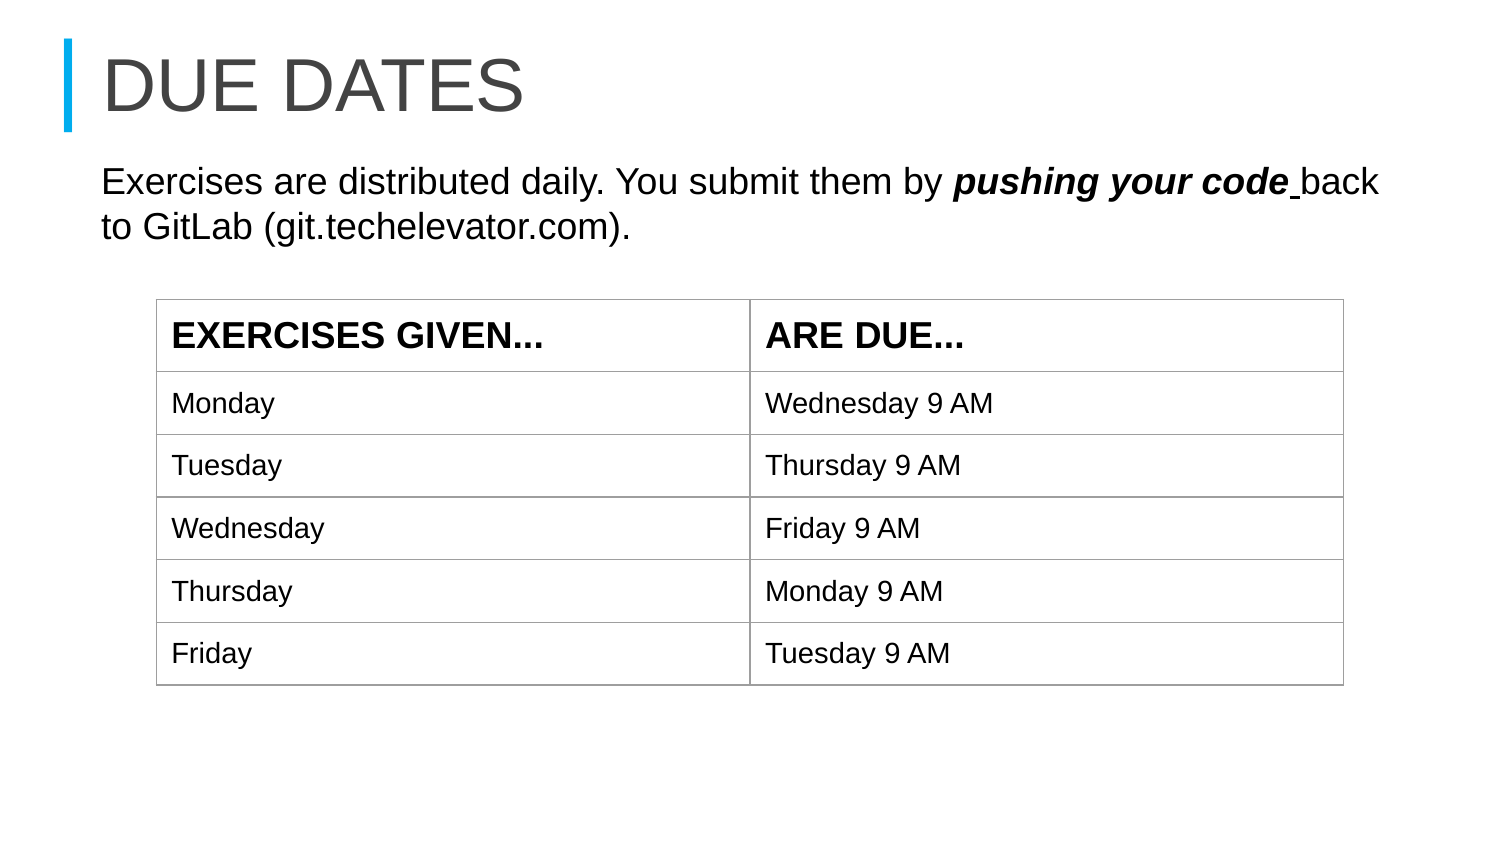

| DUE DATES
Exercises are distributed daily. You submit them by pushing your code back to GitLab (git.techelevator.com).
| EXERCISES GIVEN... | ARE DUE... |
| --- | --- |
| Monday | Wednesday 9 AM |
| Tuesday | Thursday 9 AM |
| Wednesday | Friday 9 AM |
| Thursday | Monday 9 AM |
| Friday | Tuesday 9 AM |